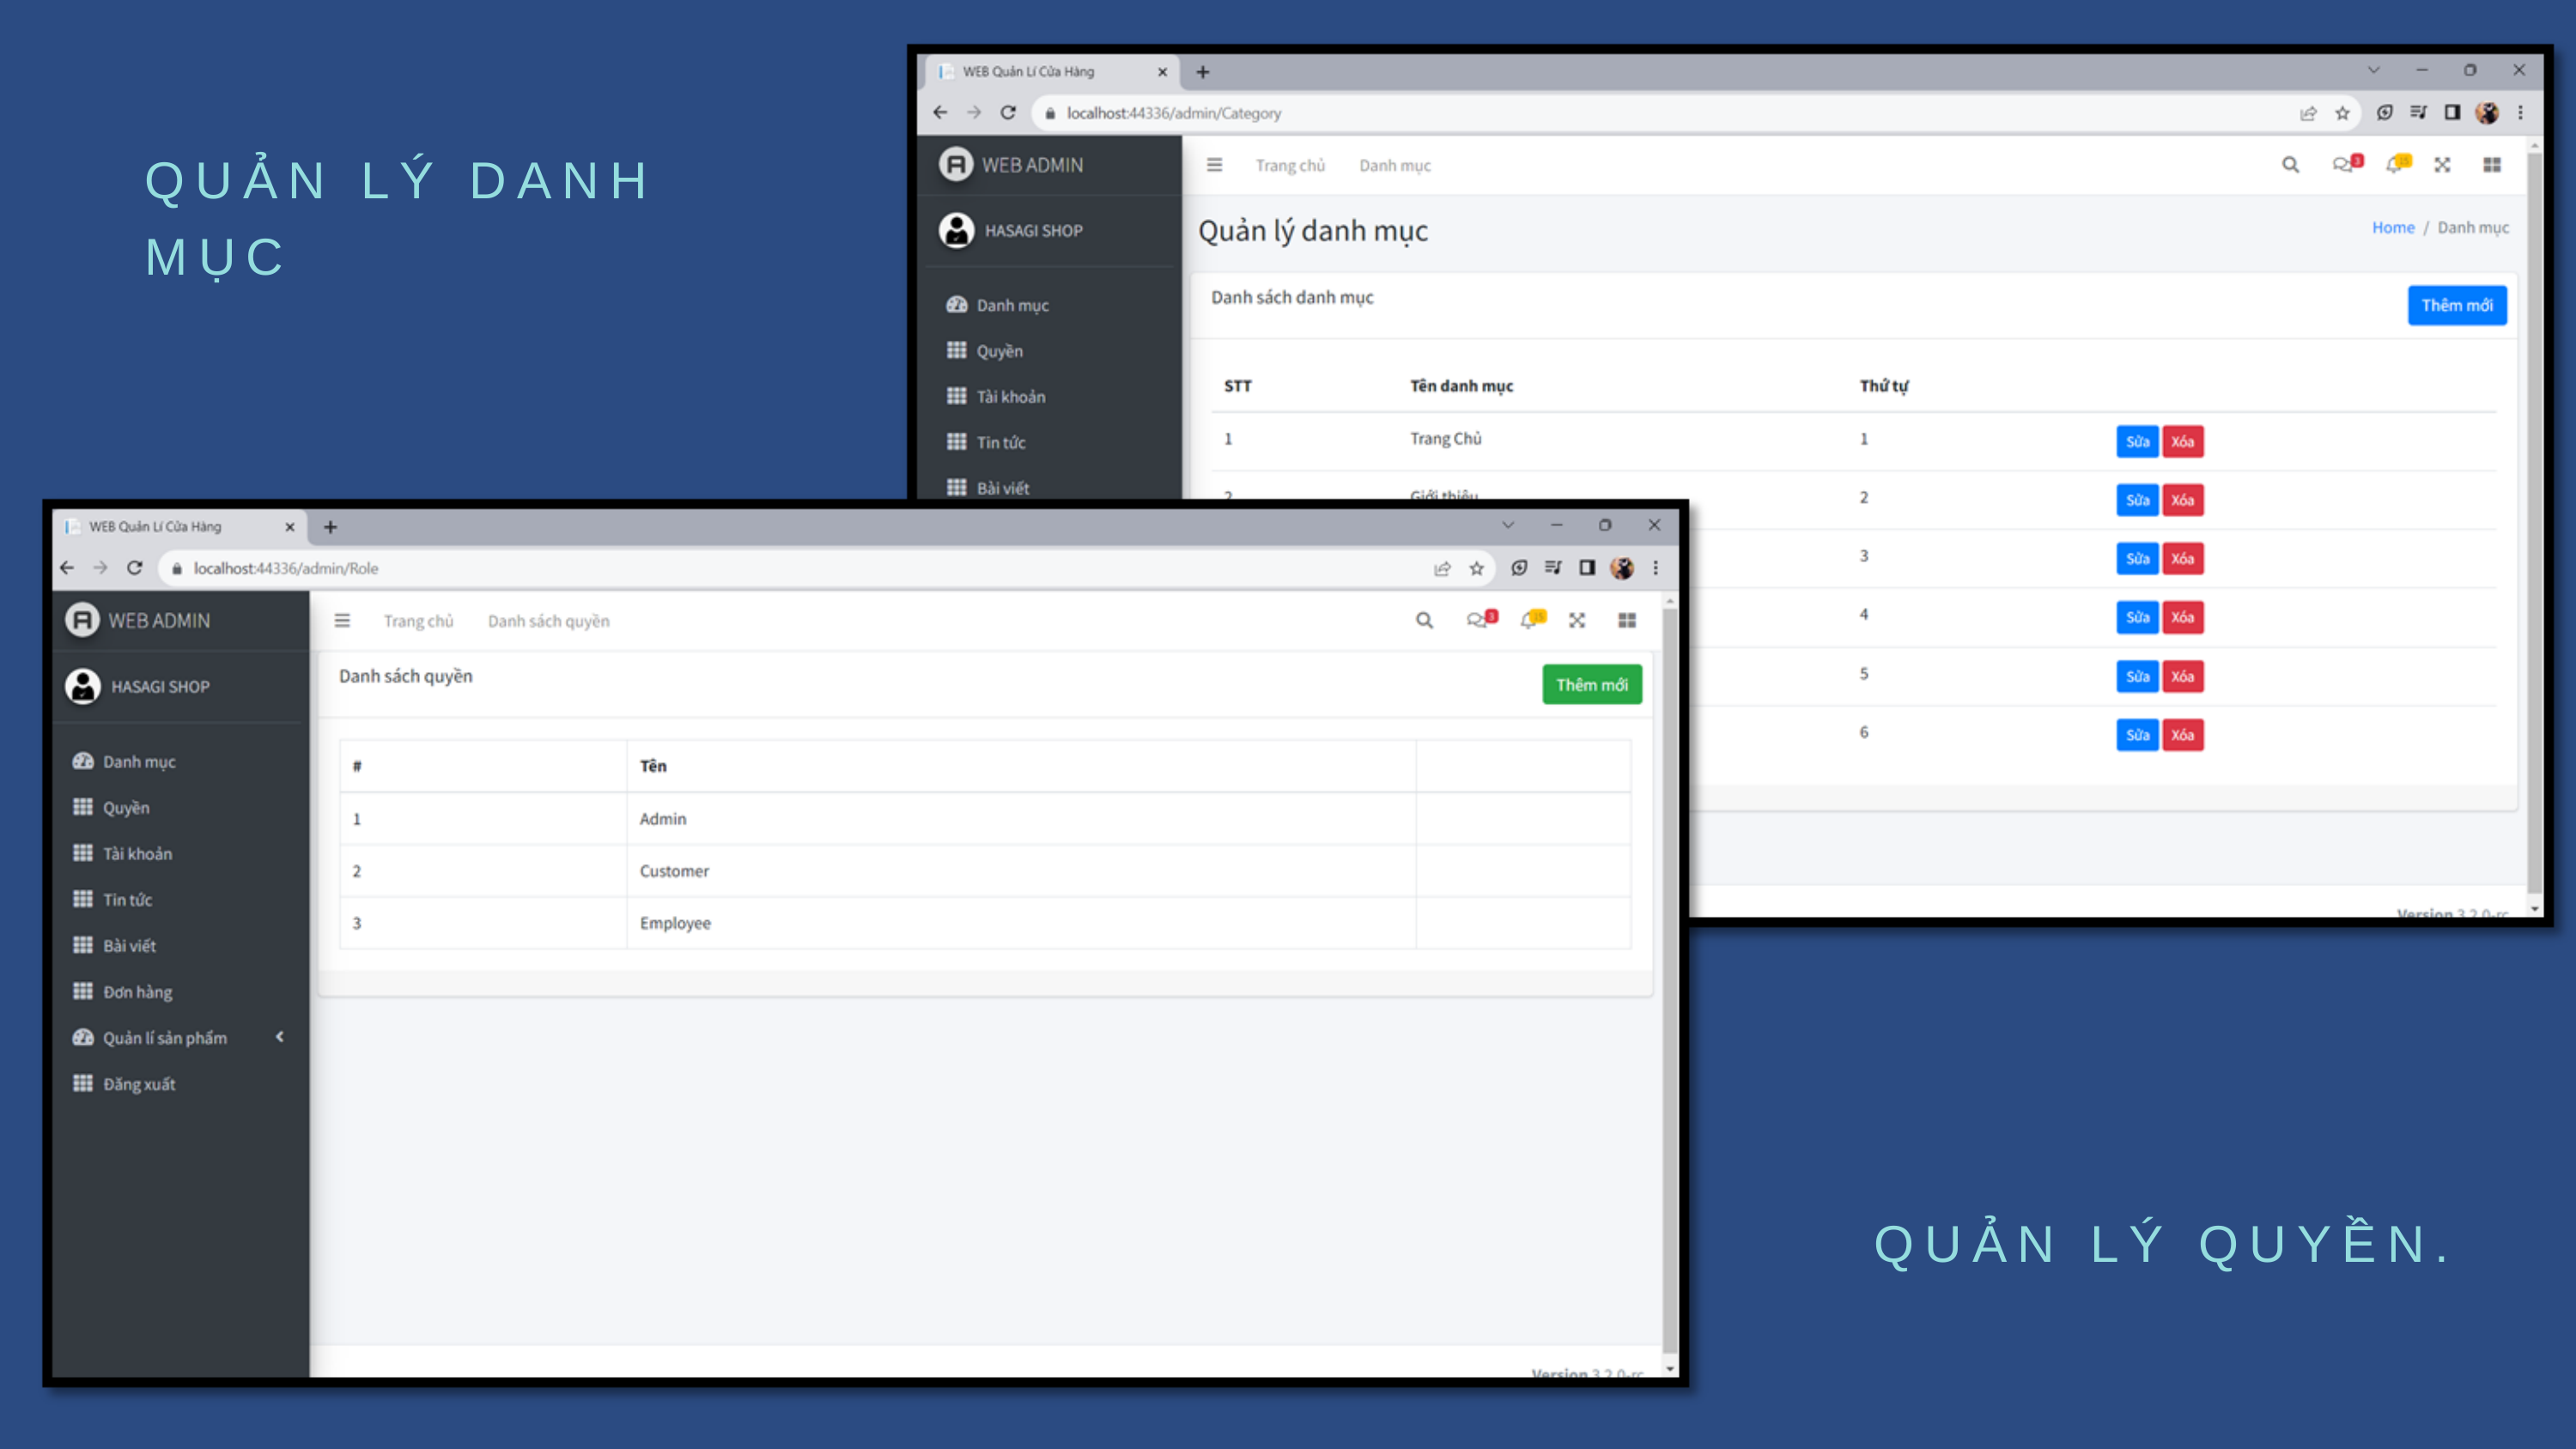

QUẢN LÝ DANH MỤC

QUẢN LÝ QUYỀN.